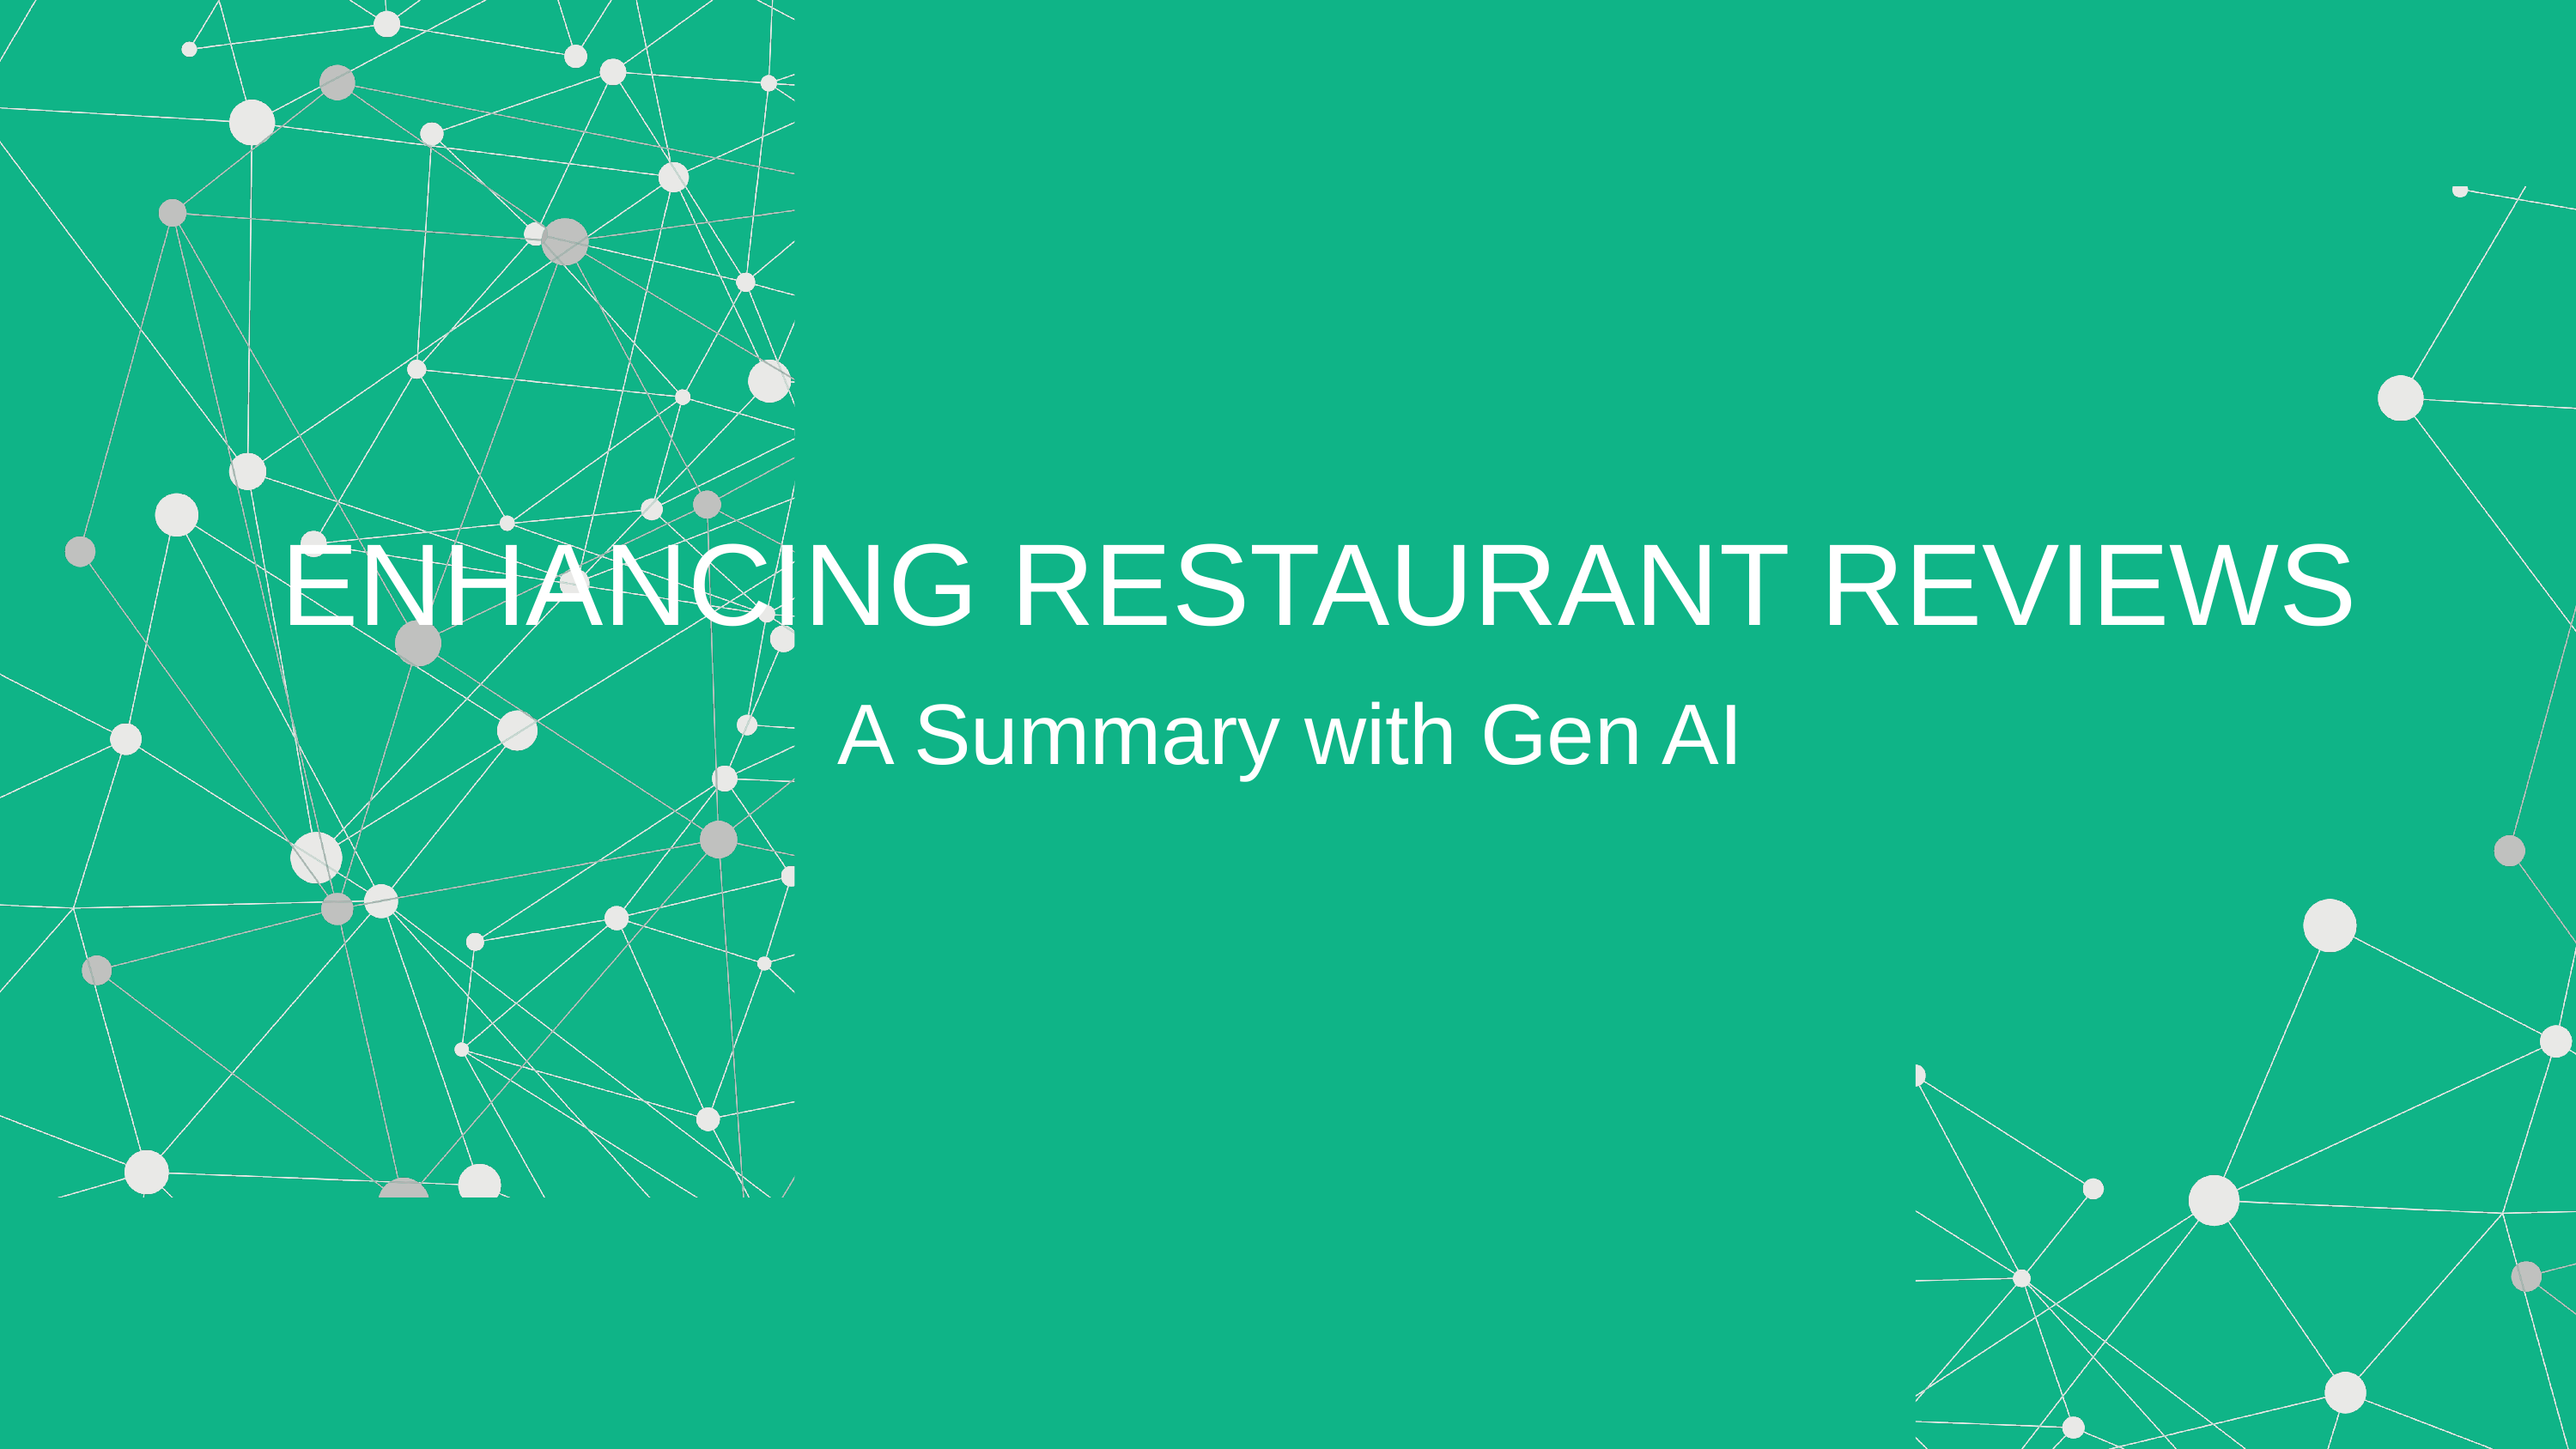

ENHANCING RESTAURANT REVIEWS
A Summary with Gen AI